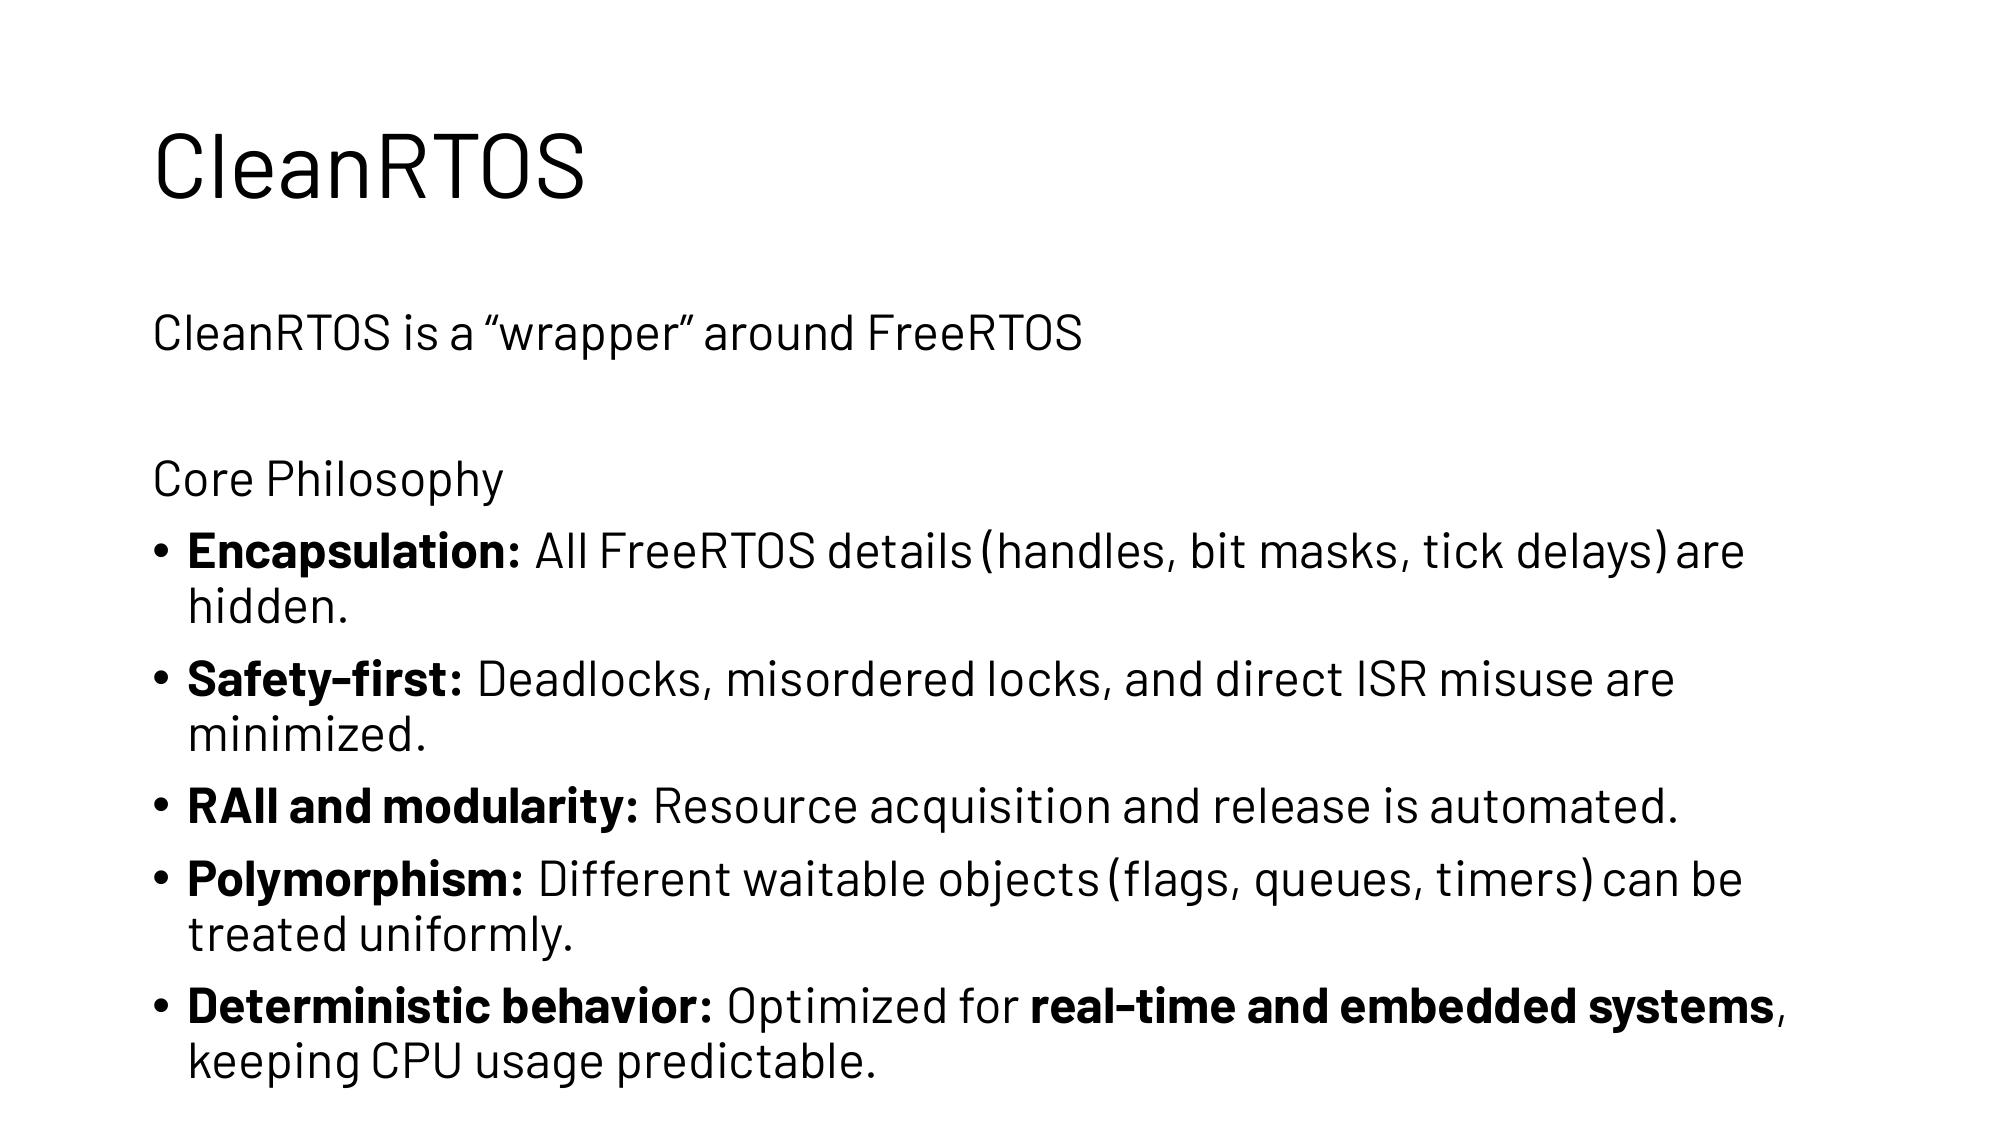

# CleanRTOS
CleanRTOS is a “wrapper” around FreeRTOS

Core Philosophy
Encapsulation: All FreeRTOS details (handles, bit masks, tick delays) are hidden.
Safety-first: Deadlocks, misordered locks, and direct ISR misuse are minimized.
RAII and modularity: Resource acquisition and release is automated.
Polymorphism: Different waitable objects (flags, queues, timers) can be treated uniformly.
Deterministic behavior: Optimized for real-time and embedded systems, keeping CPU usage predictable.